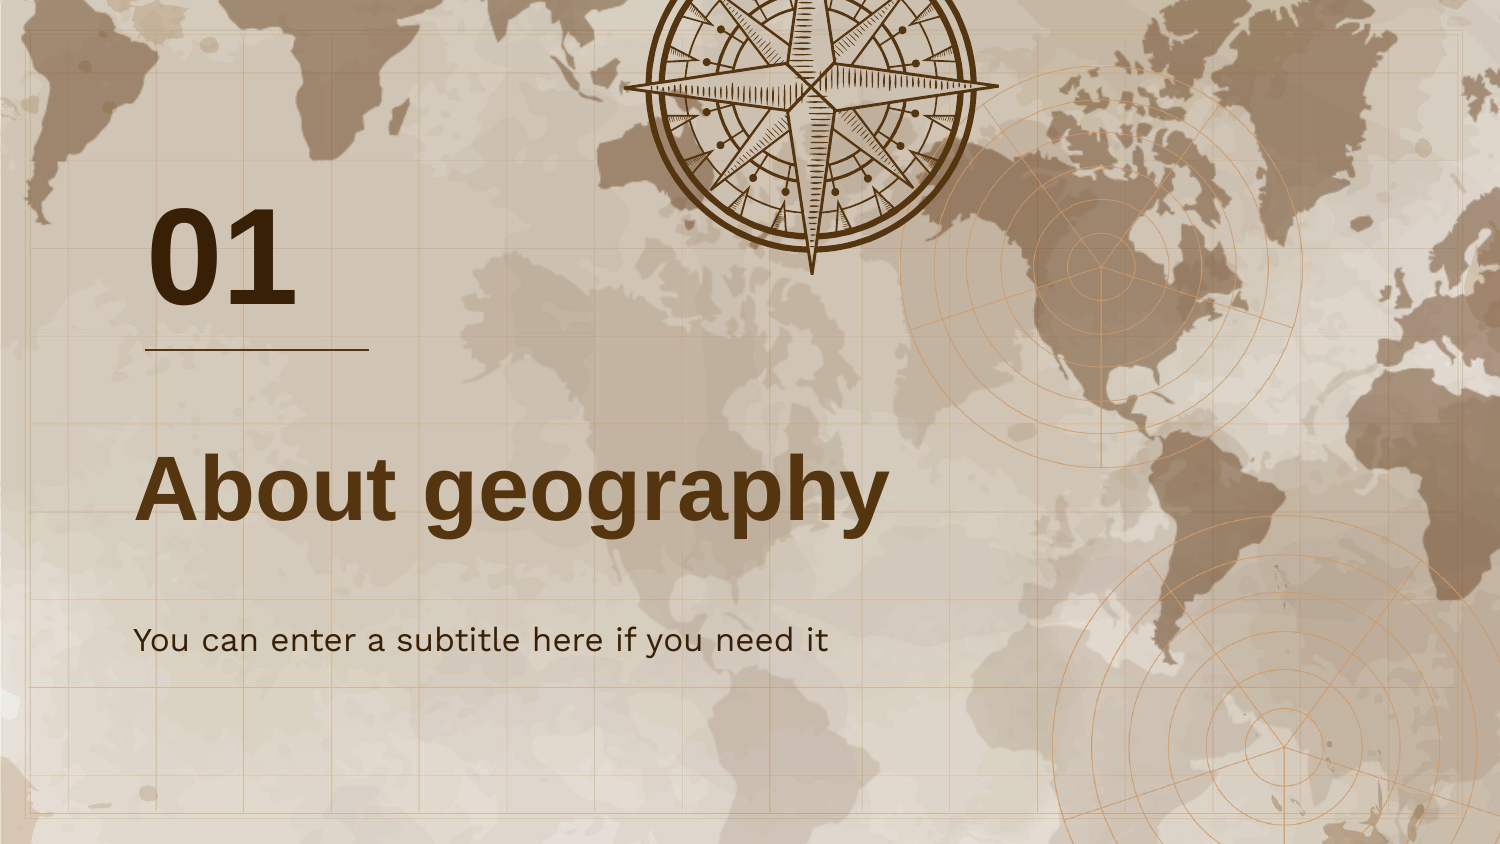

01
# About geography
You can enter a subtitle here if you need it